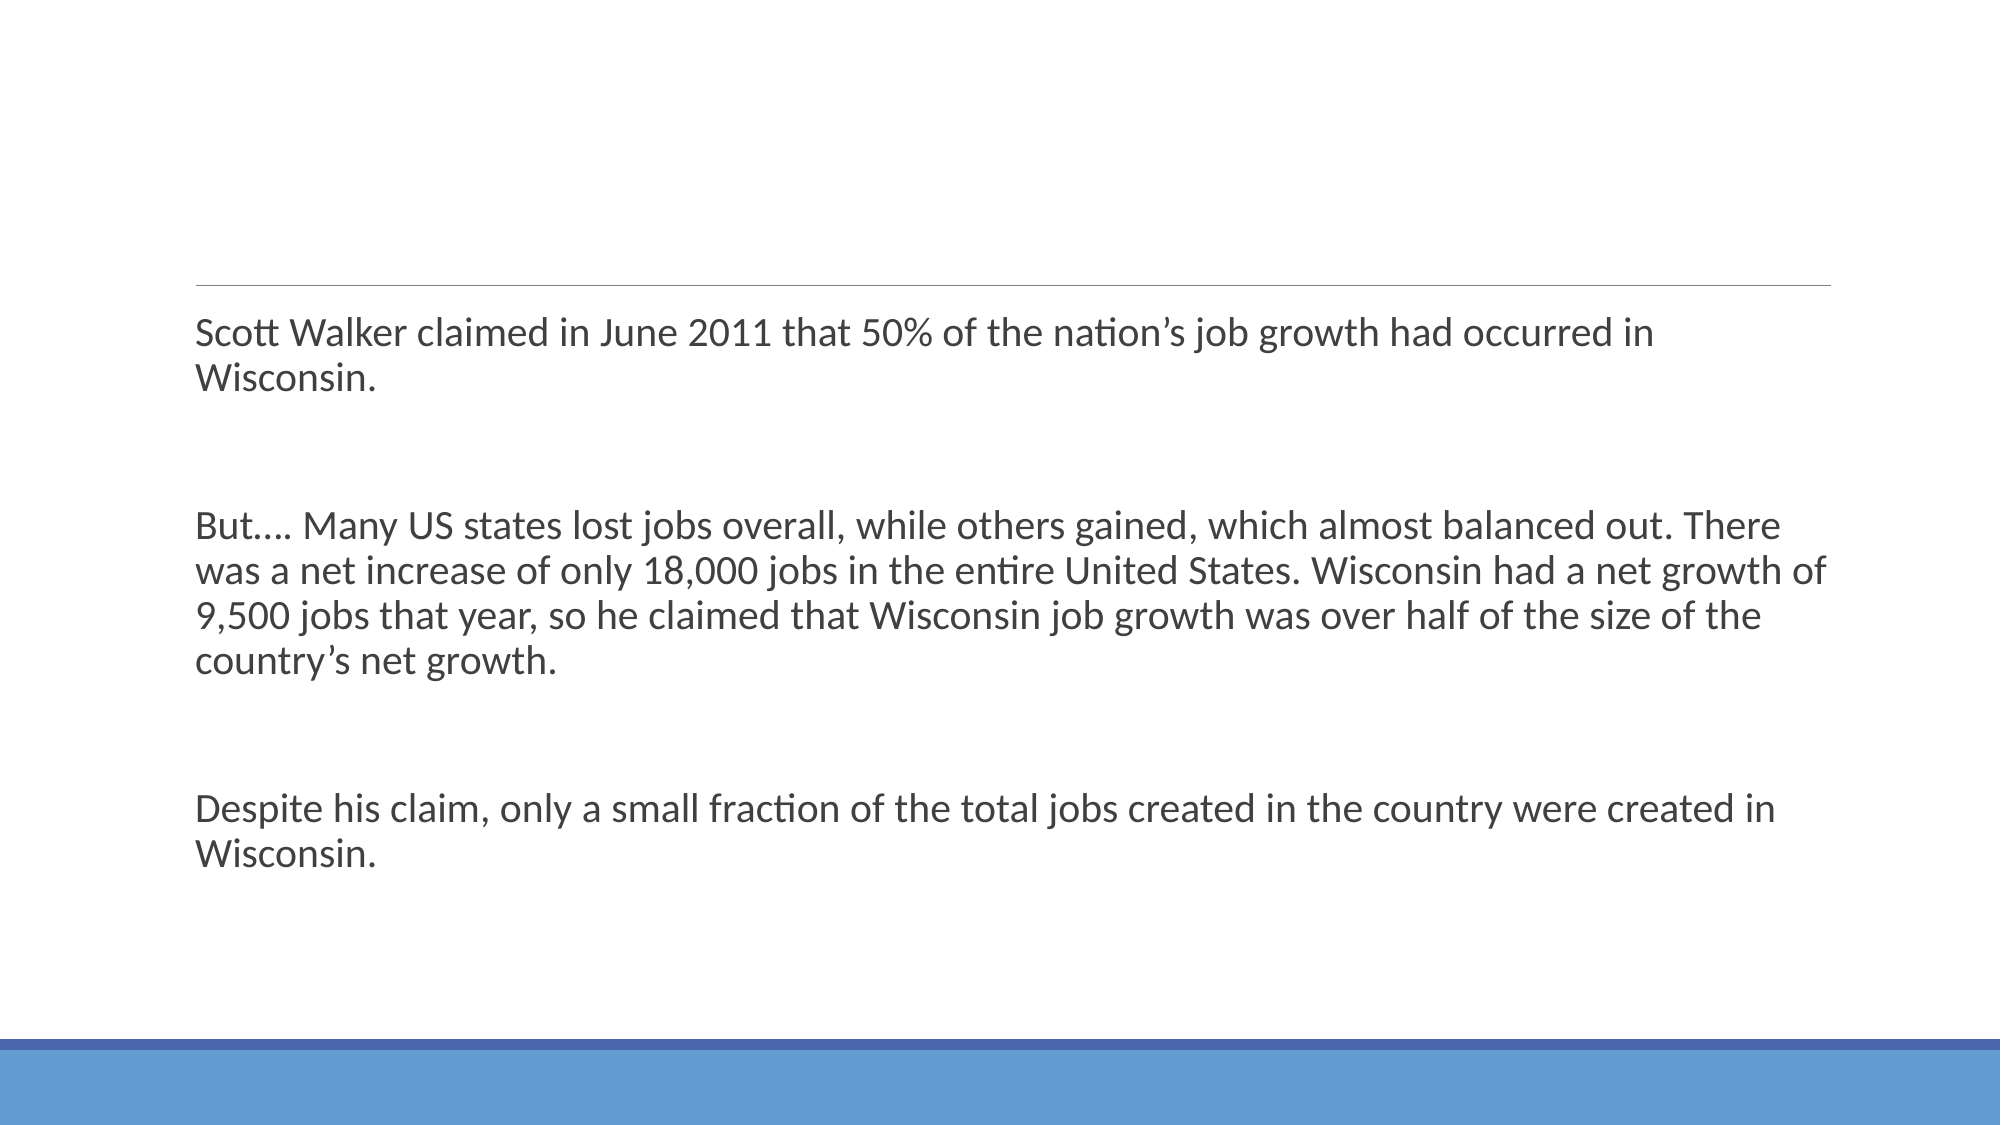

#
Scott Walker claimed in June 2011 that 50% of the nation’s job growth had occurred in Wisconsin.

But…. Many US states lost jobs overall, while others gained, which almost balanced out. There was a net increase of only 18,000 jobs in the entire United States. Wisconsin had a net growth of 9,500 jobs that year, so he claimed that Wisconsin job growth was over half of the size of the country’s net growth.

Despite his claim, only a small fraction of the total jobs created in the country were created in Wisconsin.